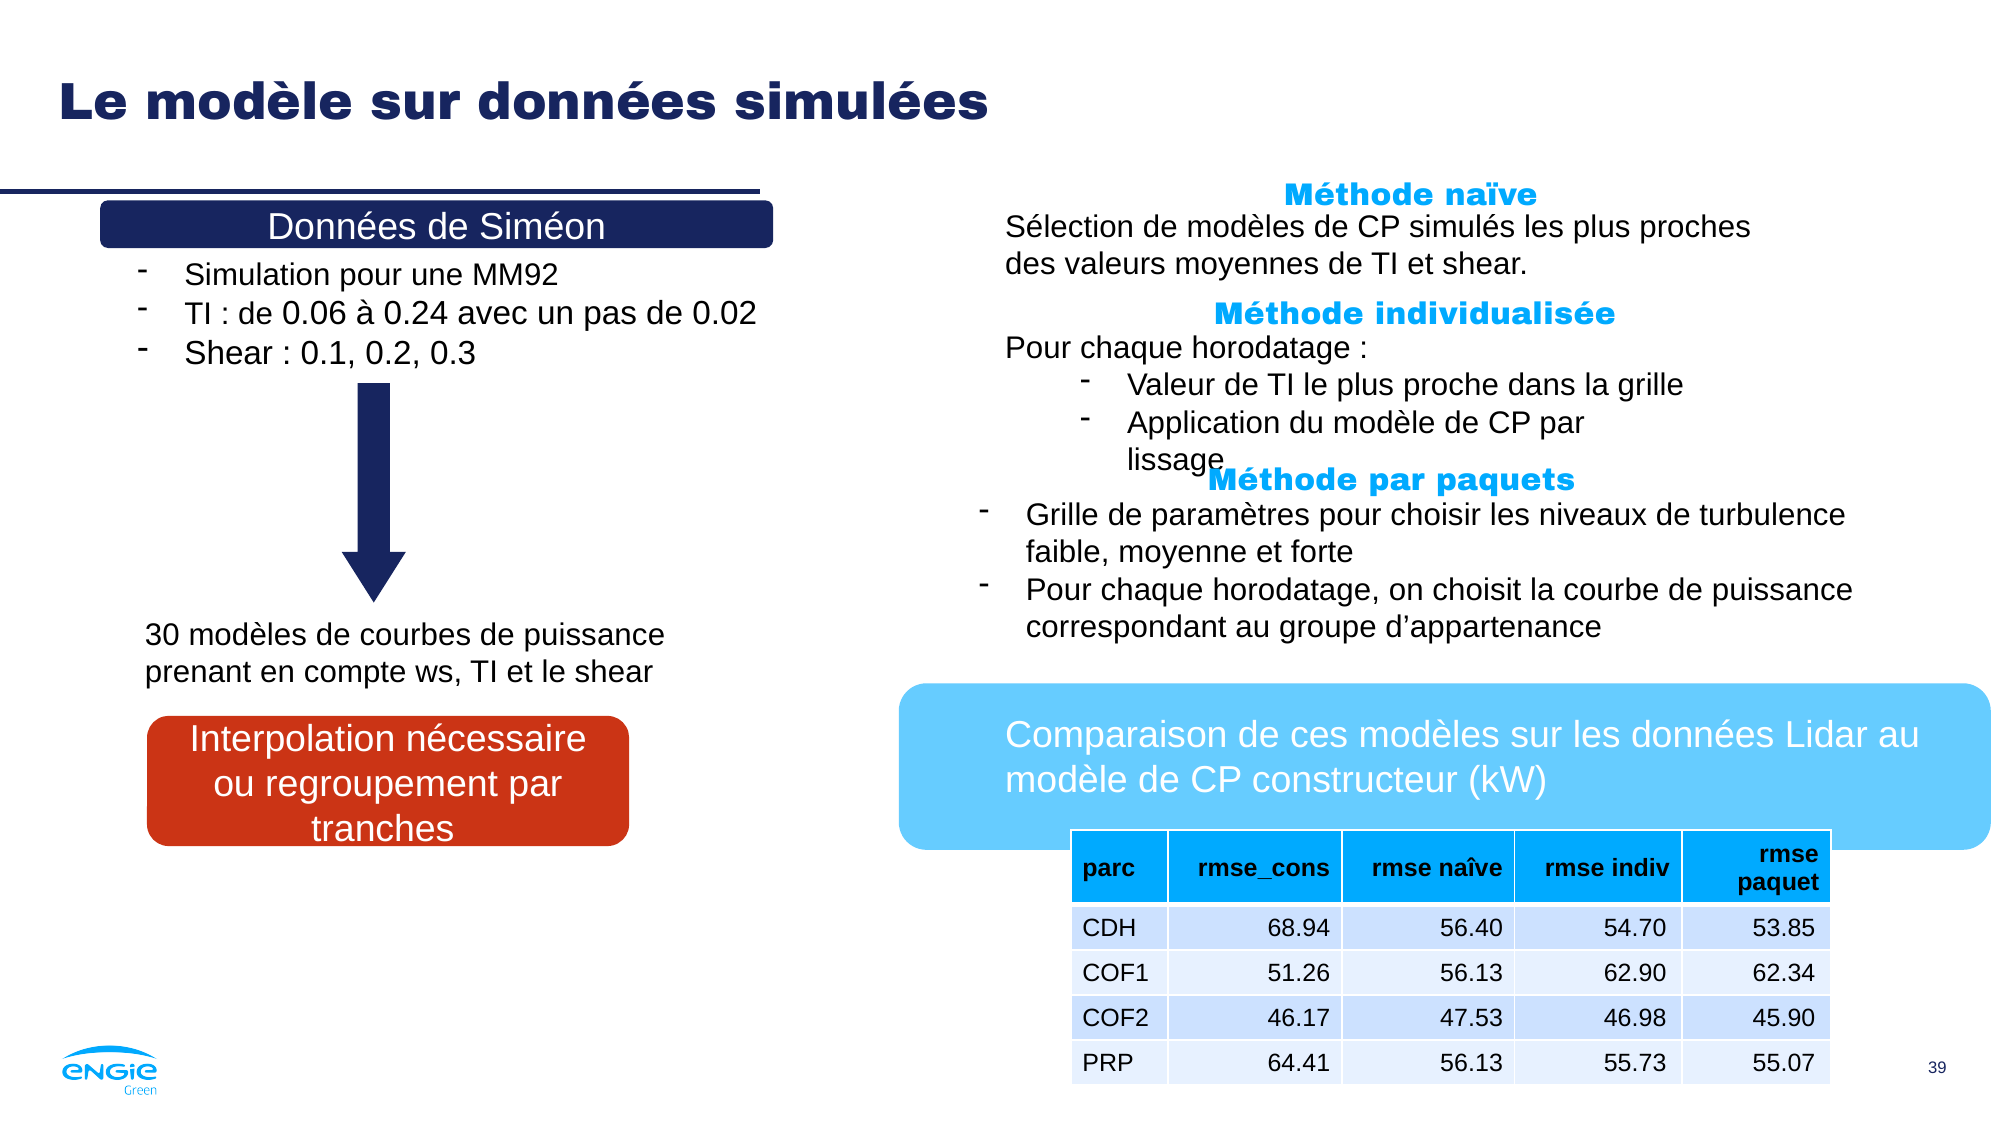

# Le modèle sur données simulées
Méthode naïve
Sélection de modèles de CP simulés les plus proches des valeurs moyennes de TI et shear.
Données de Siméon
Simulation pour une MM92
TI : de 0.06 à 0.24 avec un pas de 0.02
Shear : 0.1, 0.2, 0.3

Méthode individualisée
Pour chaque horodatage :
Valeur de TI le plus proche dans la grille
Application du modèle de CP par lissage
Méthode par paquets

Grille de paramètres pour choisir les niveaux de turbulence faible, moyenne et forte
Pour chaque horodatage, on choisit la courbe de puissance correspondant au groupe d’appartenance
30 modèles de courbes de puissance
prenant en compte ws, TI et le shear

Comparaison de ces modèles sur les données Lidar au modèle de CP constructeur (kW)
Interpolation nécessaire ou regroupement par tranches
| parc | rmse\_cons | rmse naîve | rmse indiv | rmse paquet |
| --- | --- | --- | --- | --- |
| CDH | 68.94 | 56.40 | 54.70 | 53.85 |
| COF1 | 51.26 | 56.13 | 62.90 | 62.34 |
| COF2 | 46.17 | 47.53 | 46.98 | 45.90 |
| PRP | 64.41 | 56.13 | 55.73 | 55.07 |
39